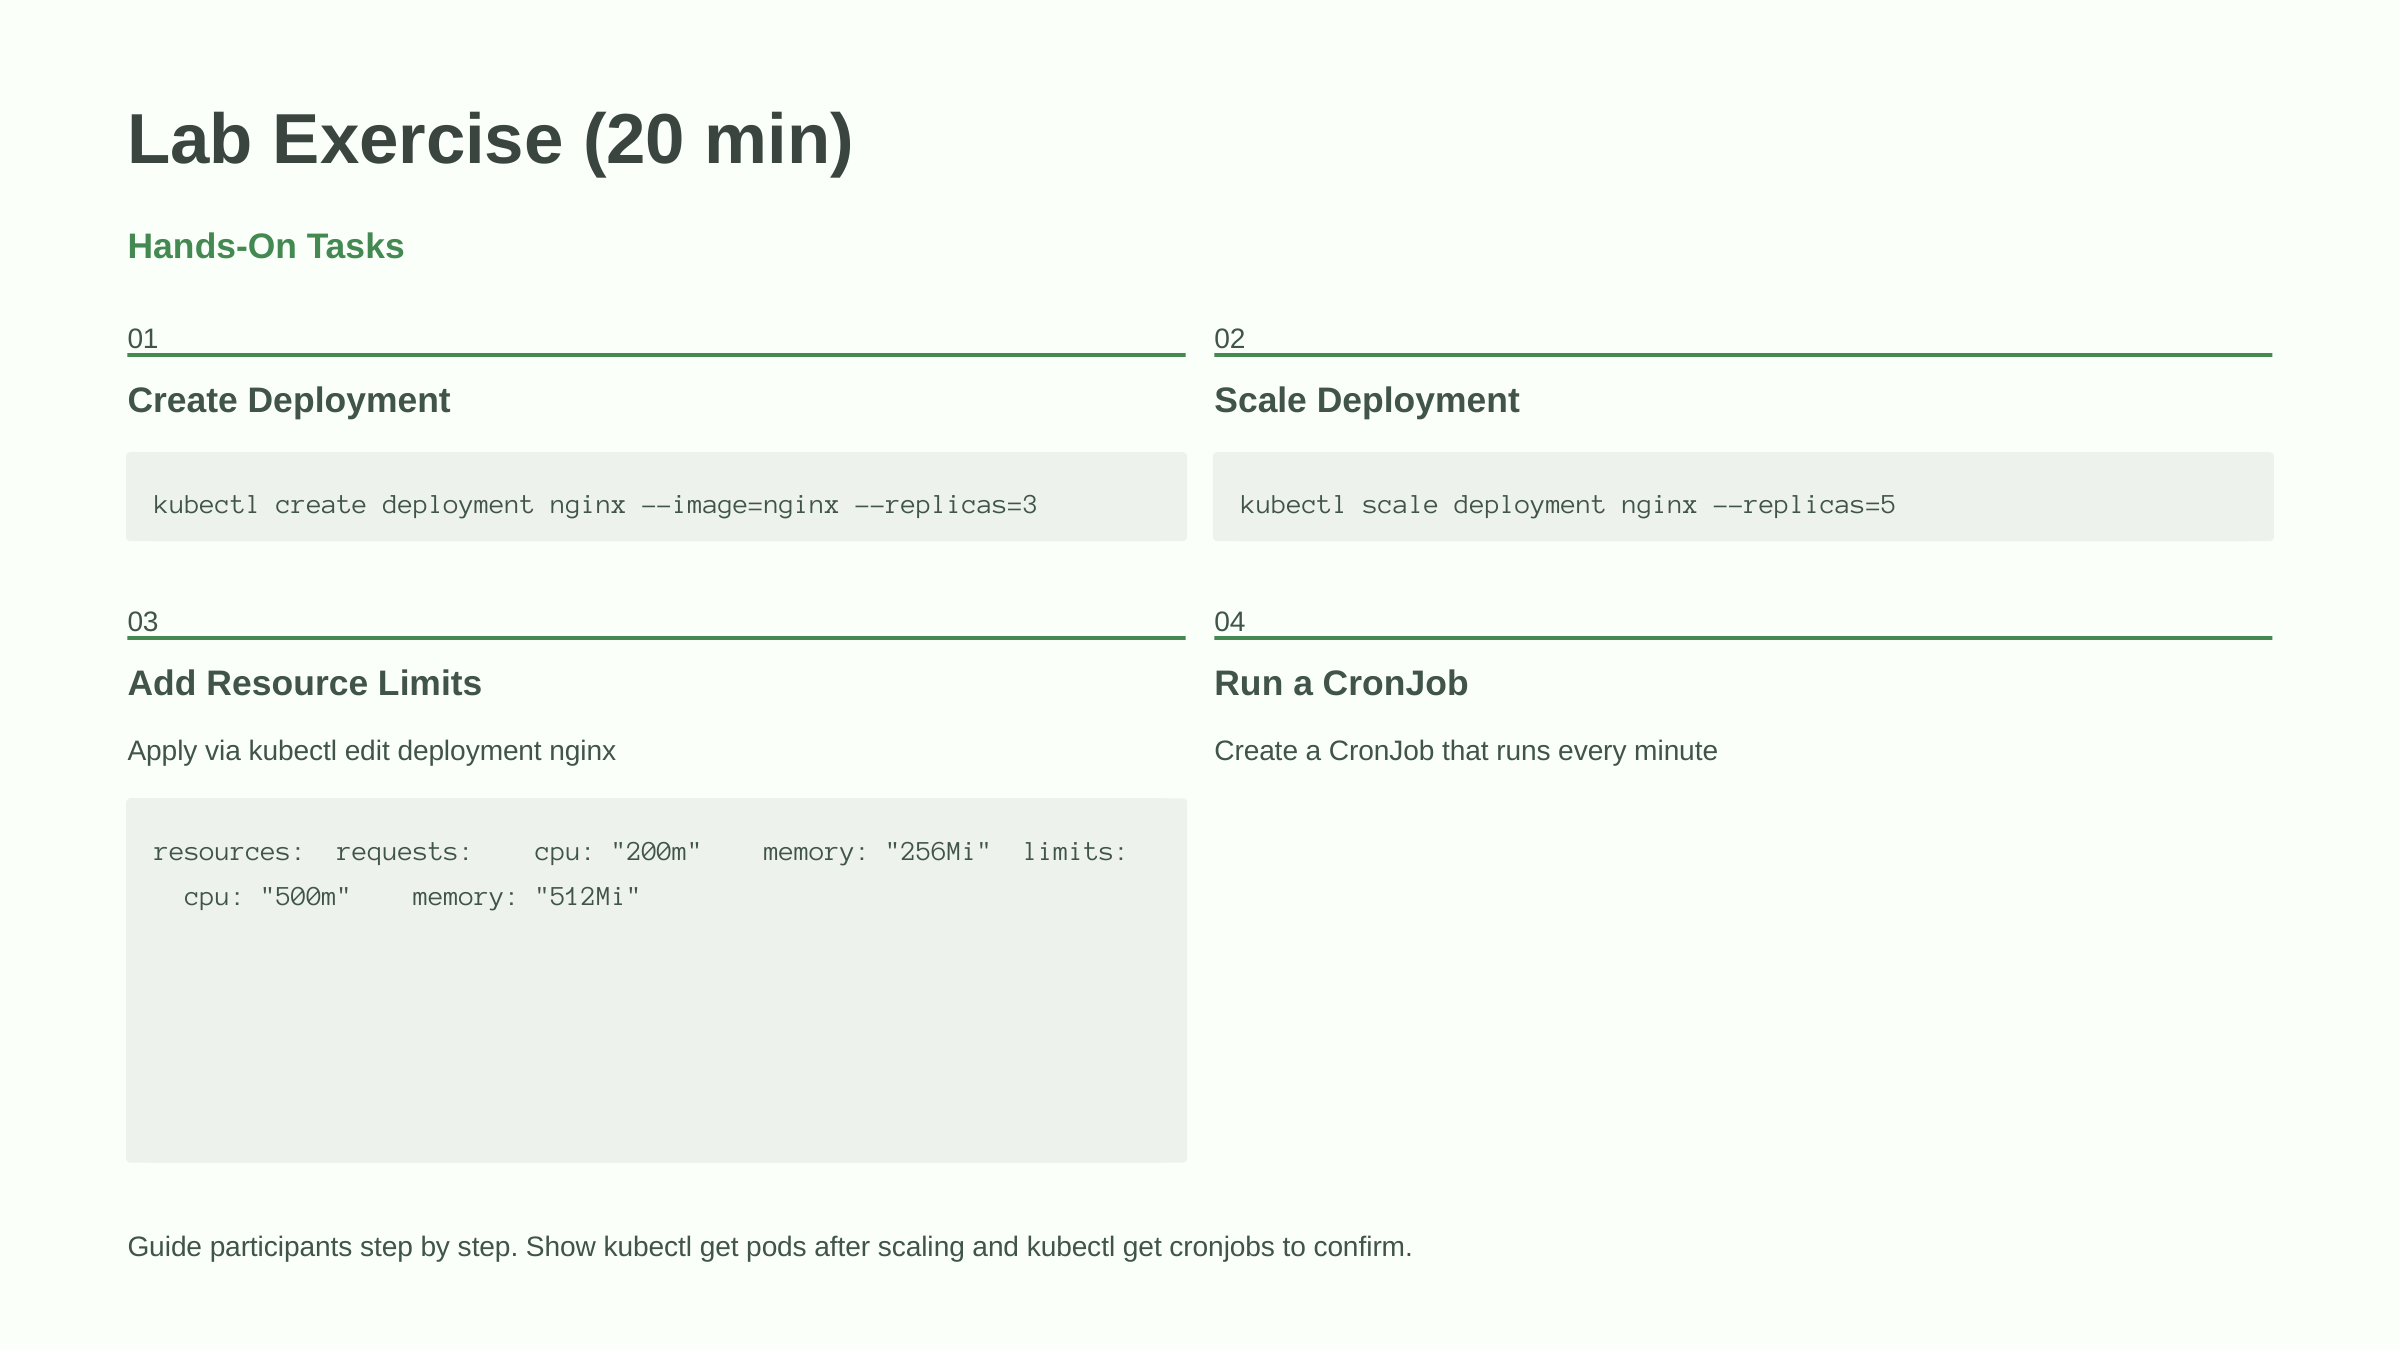

Lab Exercise (20 min)
Hands-On Tasks
01
02

Create Deployment
Scale Deployment

kubectl create deployment nginx --image=nginx --replicas=3
kubectl scale deployment nginx --replicas=5
03
04

Add Resource Limits
Run a CronJob
Apply via kubectl edit deployment nginx
Create a CronJob that runs every minute

resources:  requests:    cpu: "200m"    memory: "256Mi"  limits:    cpu: "500m"    memory: "512Mi"
Guide participants step by step. Show kubectl get pods after scaling and kubectl get cronjobs to confirm.